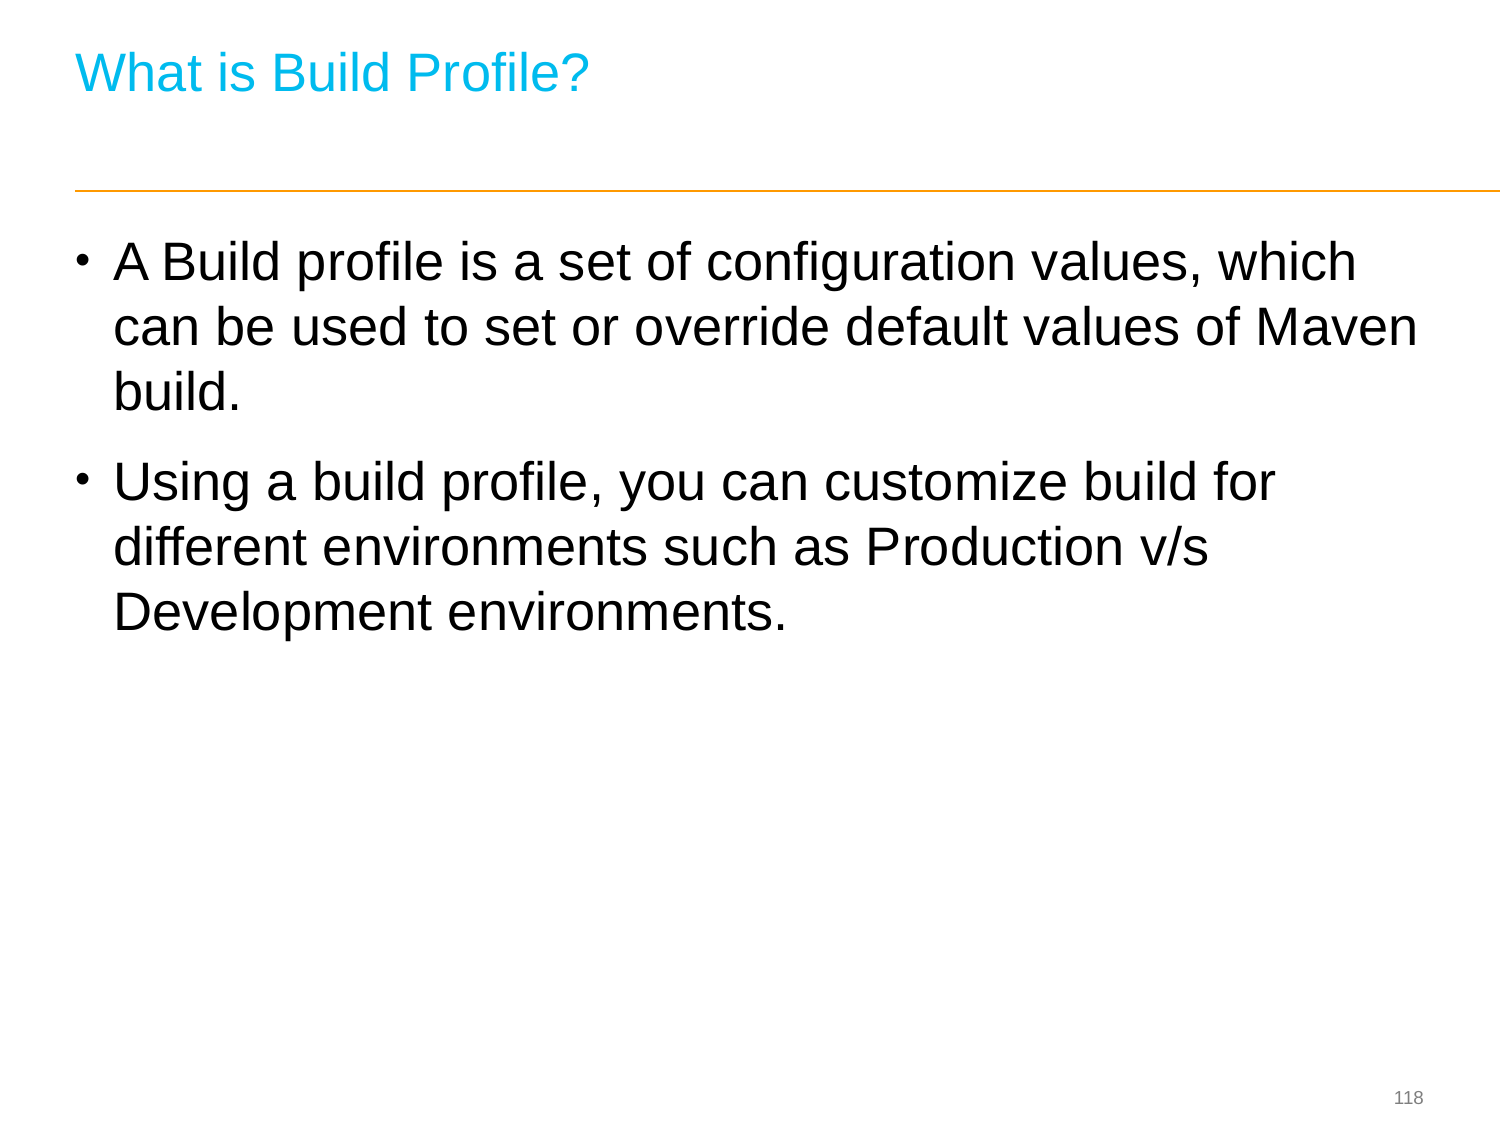

# What is Build Profile?
A Build profile is a set of configuration values, which can be used to set or override default values of Maven build.
Using a build profile, you can customize build for different environments such as Production v/s Development environments.